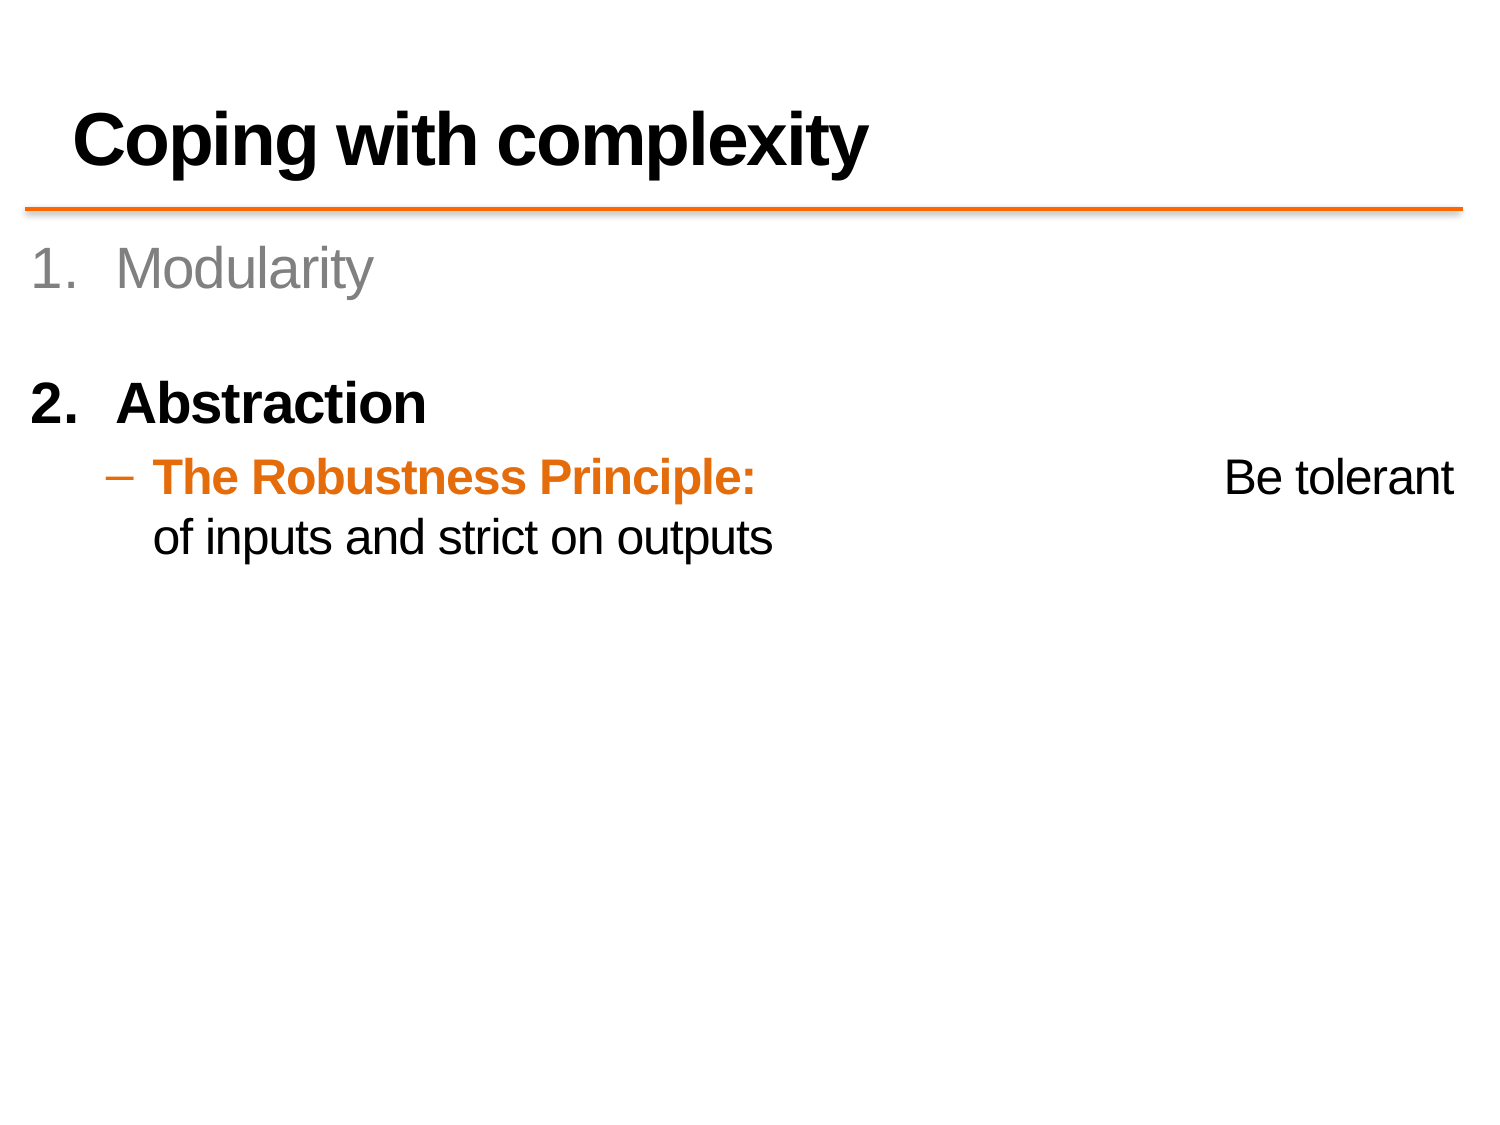

# Coping with complexity
Modularity

Abstraction
The Robustness Principle:                                    Be tolerant of inputs and strict on outputs